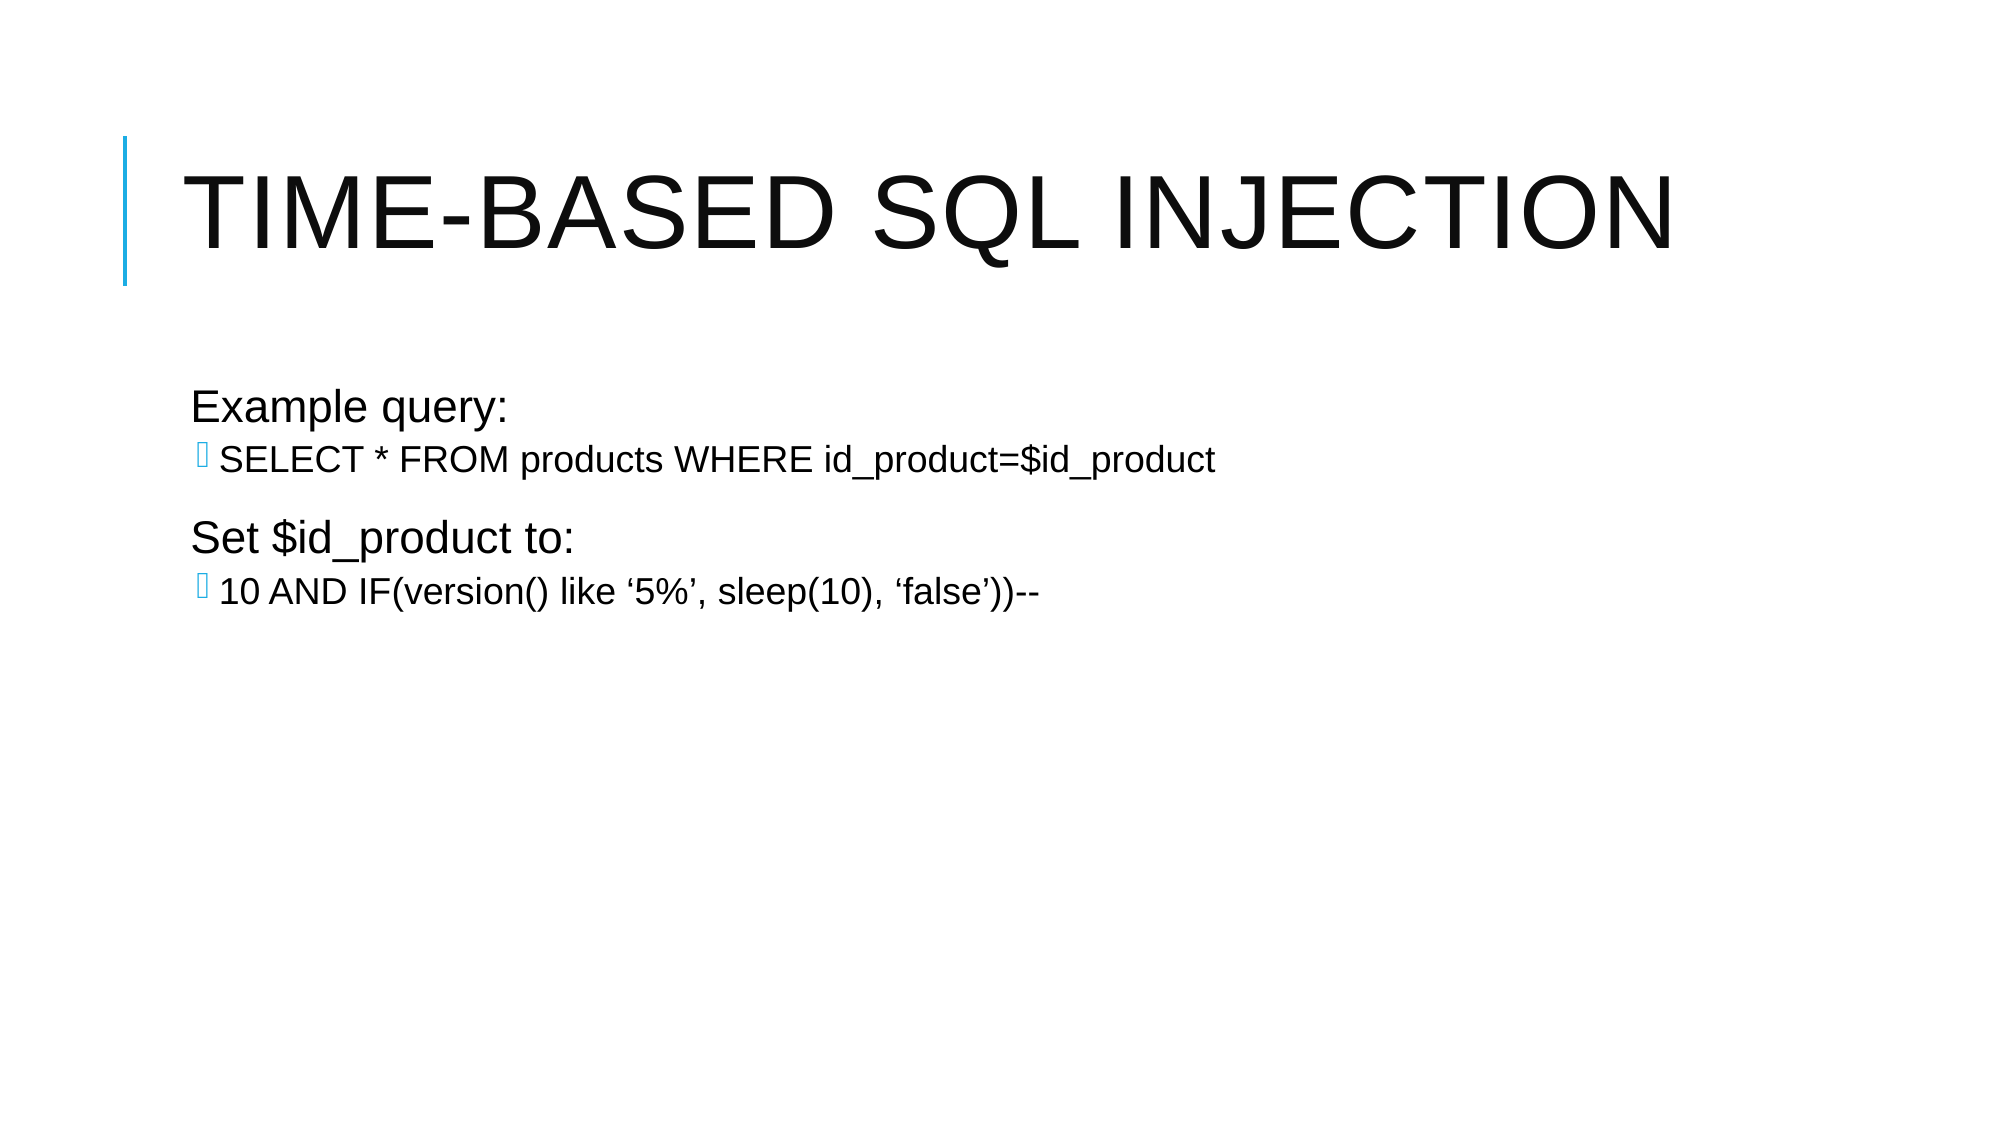

# Time-based SQL Injection
Example query:
SELECT * FROM products WHERE id_product=$id_product
Set $id_product to:
10 AND IF(version() like ‘5%’, sleep(10), ‘false’))--